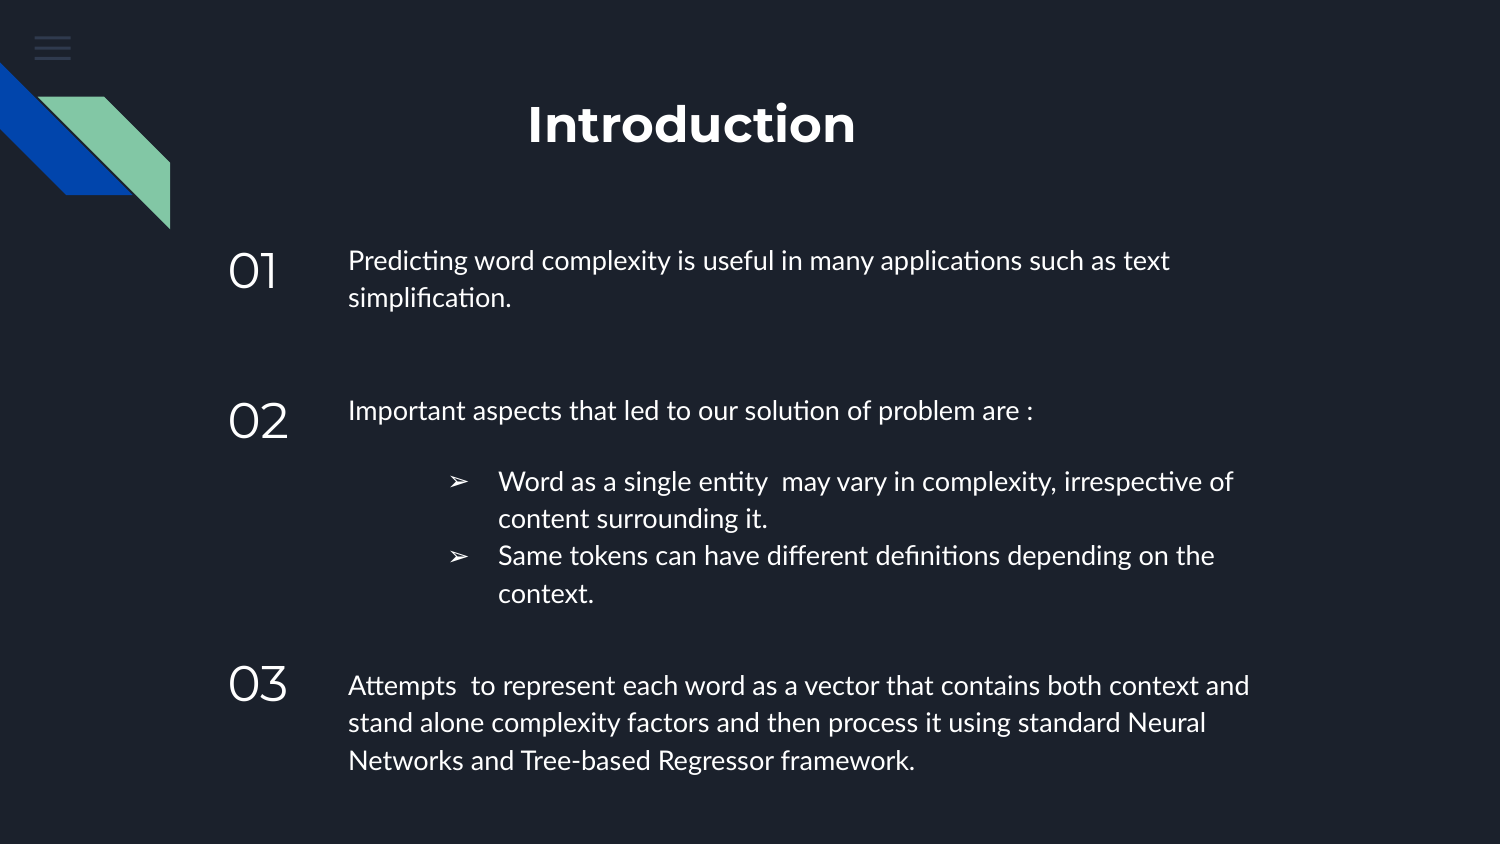

# Introduction
01

Predicting word complexity is useful in many applications such as text simplification.
02

Important aspects that led to our solution of problem are :
Word as a single entity  may vary in complexity, irrespective of content surrounding it.
Same tokens can have different definitions depending on the context.
03
Attempts  to represent each word as a vector that contains both context and stand alone complexity factors and then process it using standard Neural Networks and Tree-based Regressor framework.